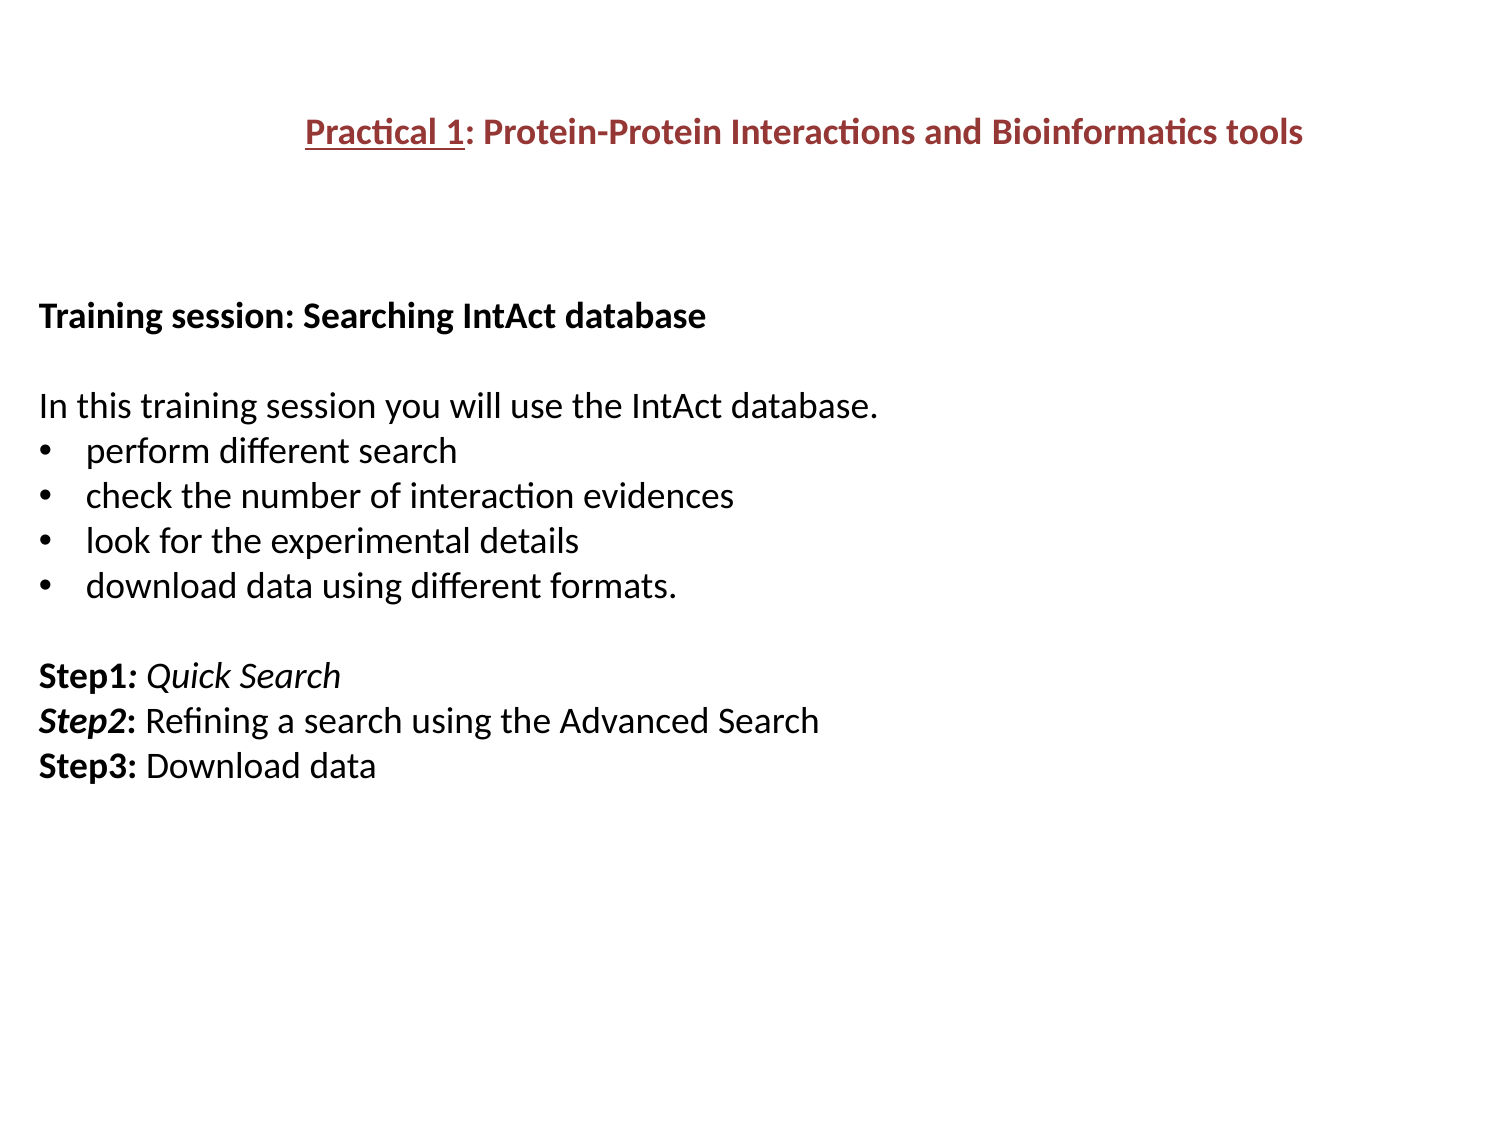

Practical 1: Protein-Protein Interactions and Bioinformatics tools

Training session: Searching IntAct database

In this training session you will use the IntAct database.
perform different search
check the number of interaction evidences
look for the experimental details
download data using different formats.

Step1: Quick Search
Step2: Refining a search using the Advanced Search
Step3: Download data